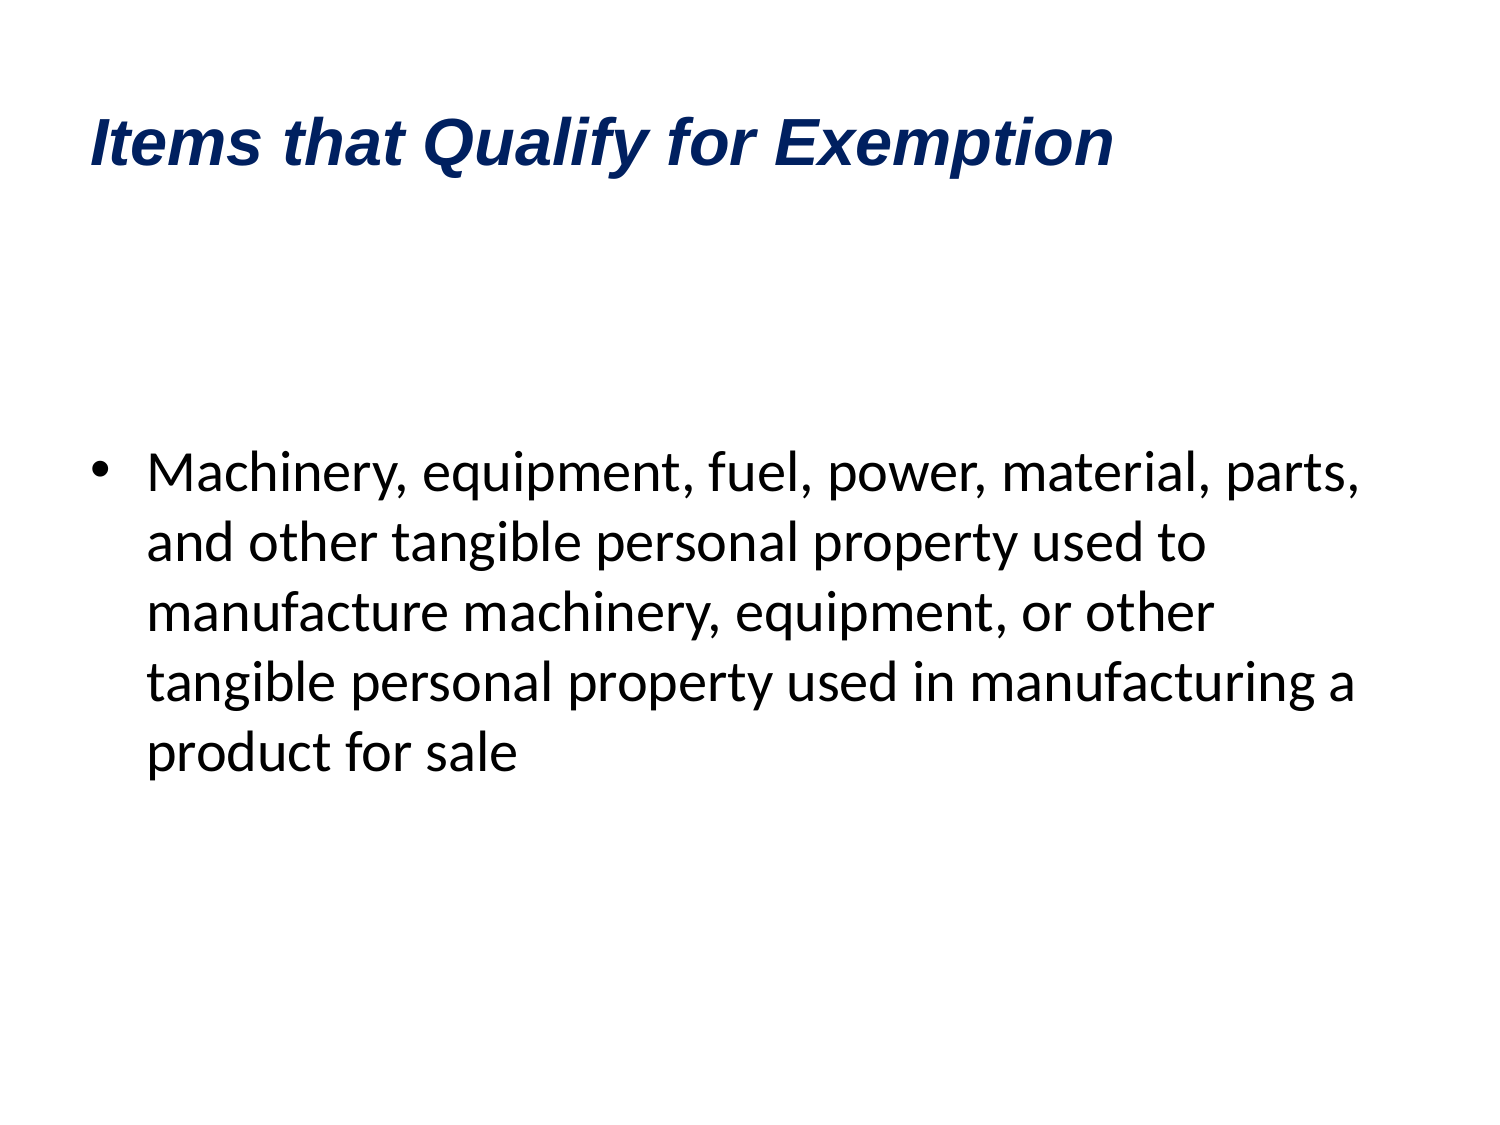

# Items that Qualify for Exemption

Machinery, equipment, fuel, power, material, parts, and other tangible personal property used to manufacture machinery, equipment, or other tangible personal property used in manufacturing a product for sale